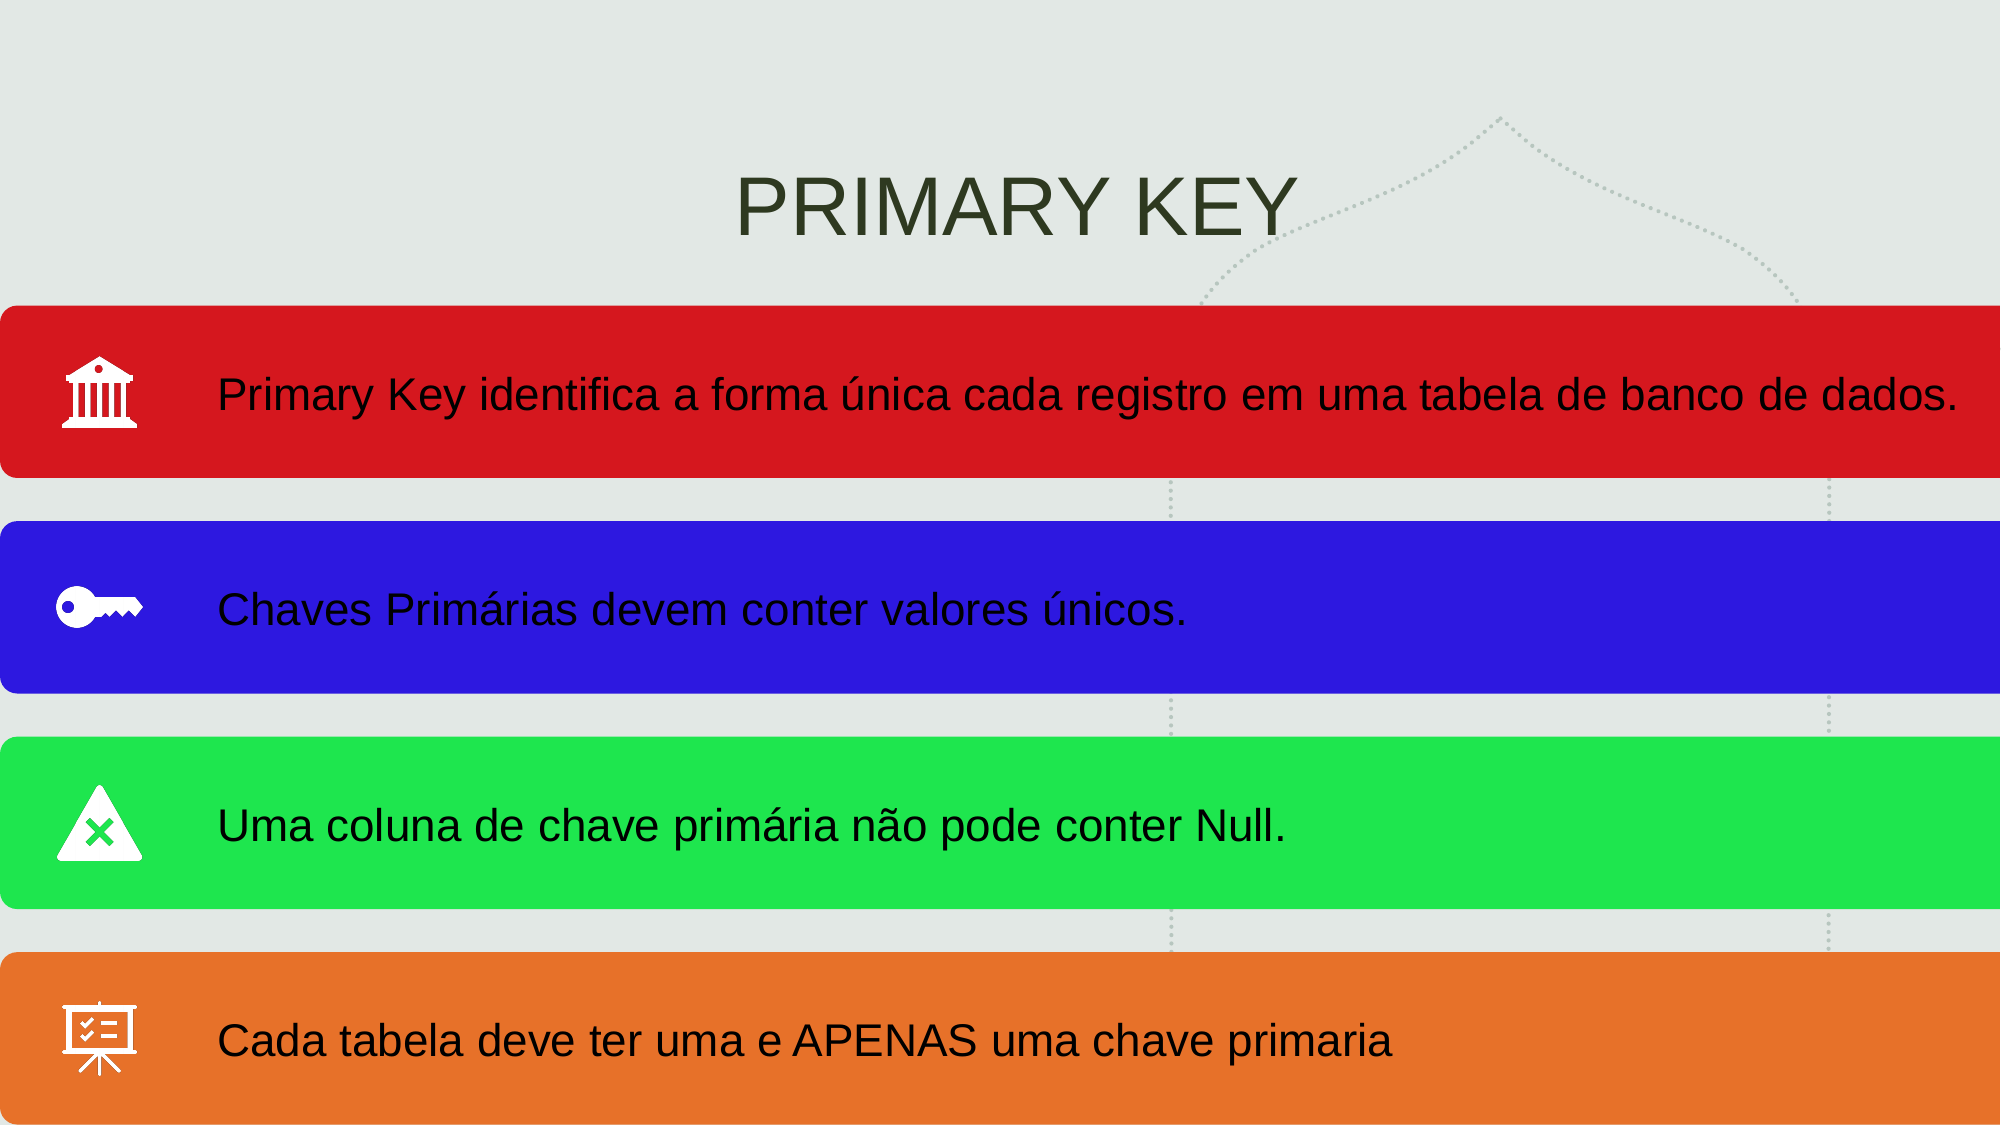

# PRIMARY KEY

Primary Key identifica a forma única cada registro em uma tabela de banco de dados.
Chaves Primárias devem conter valores únicos.
Uma coluna de chave primária não pode conter Null.
Cada tabela deve ter uma e APENAS uma chave primaria